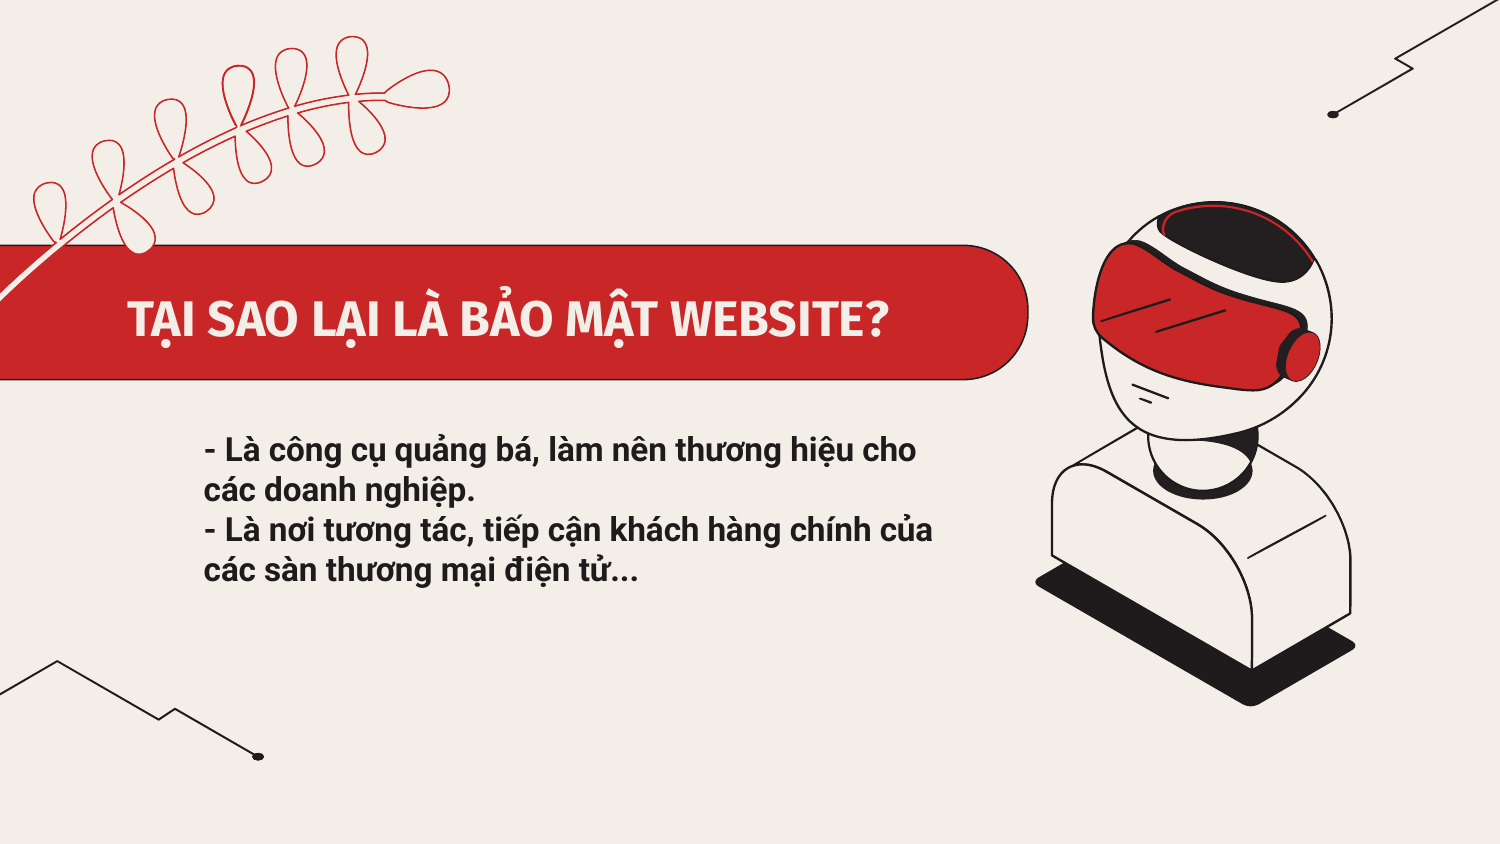

# TẠI SAO LẠI LÀ BẢO MẬT WEBSITE?
- Là công cụ quảng bá, làm nên thương hiệu cho các doanh nghiệp.
- Là nơi tương tác, tiếp cận khách hàng chính của các sàn thương mại điện tử...